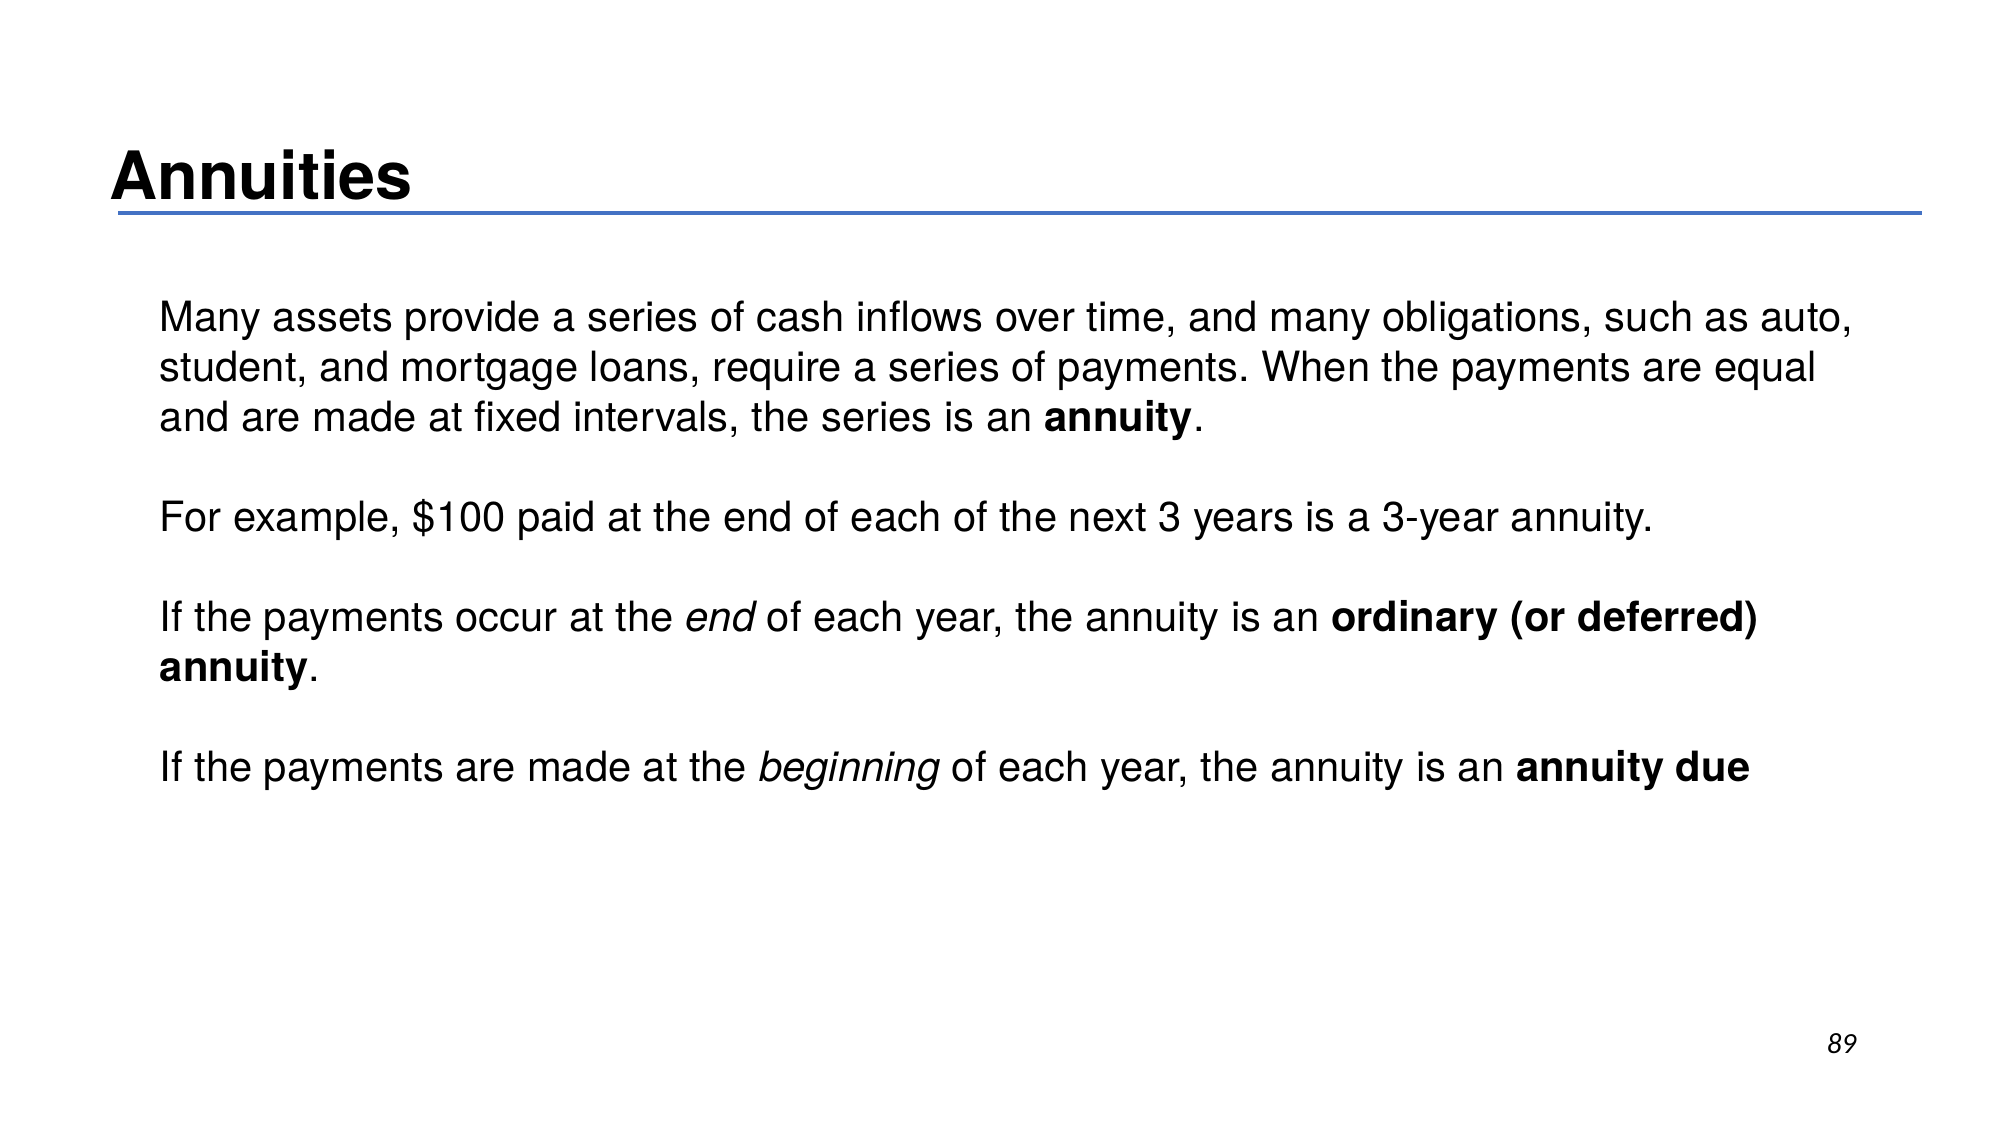

# Annuities
Many assets provide a series of cash inflows over time, and many obligations, such as auto, student, and mortgage loans, require a series of payments. When the payments are equal and are made at fixed intervals, the series is an annuity.

For example, $100 paid at the end of each of the next 3 years is a 3-year annuity.

If the payments occur at the end of each year, the annuity is an ordinary (or deferred) annuity.

If the payments are made at the beginning of each year, the annuity is an annuity due